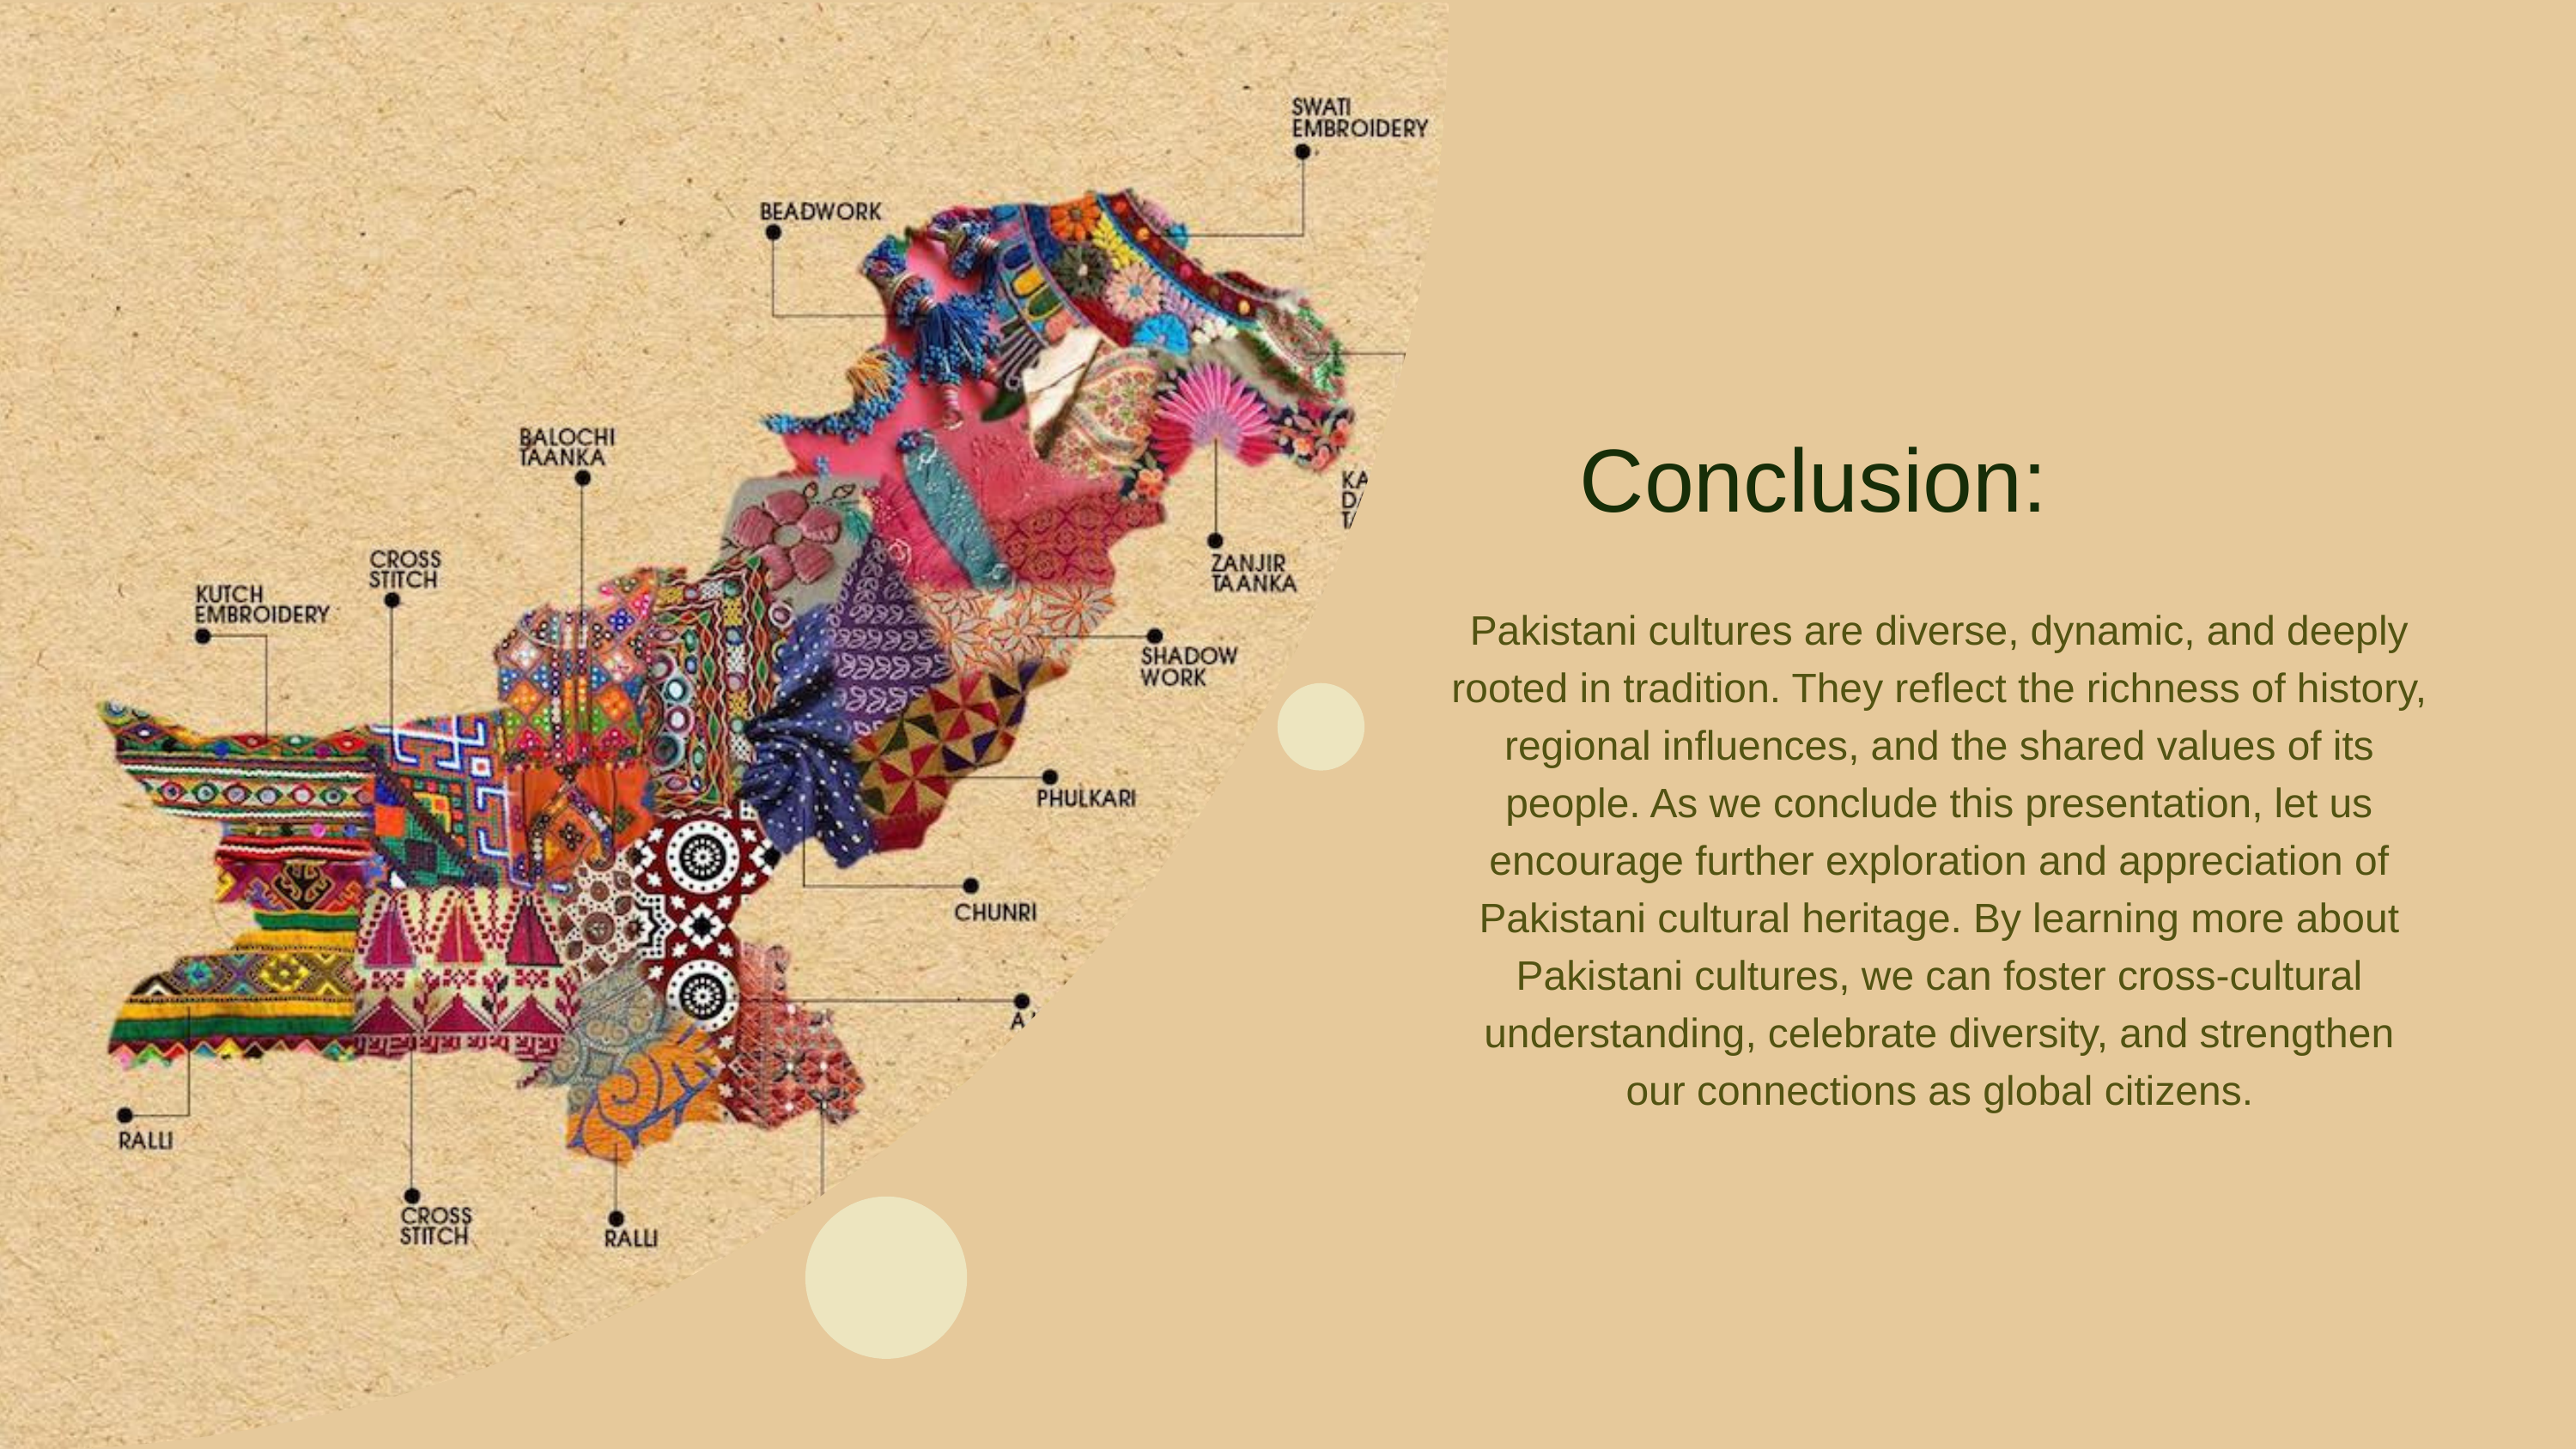

Conclusion:
Pakistani cultures are diverse, dynamic, and deeply rooted in tradition. They reflect the richness of history, regional influences, and the shared values of its people. As we conclude this presentation, let us encourage further exploration and appreciation of Pakistani cultural heritage. By learning more about Pakistani cultures, we can foster cross-cultural understanding, celebrate diversity, and strengthen our connections as global citizens.